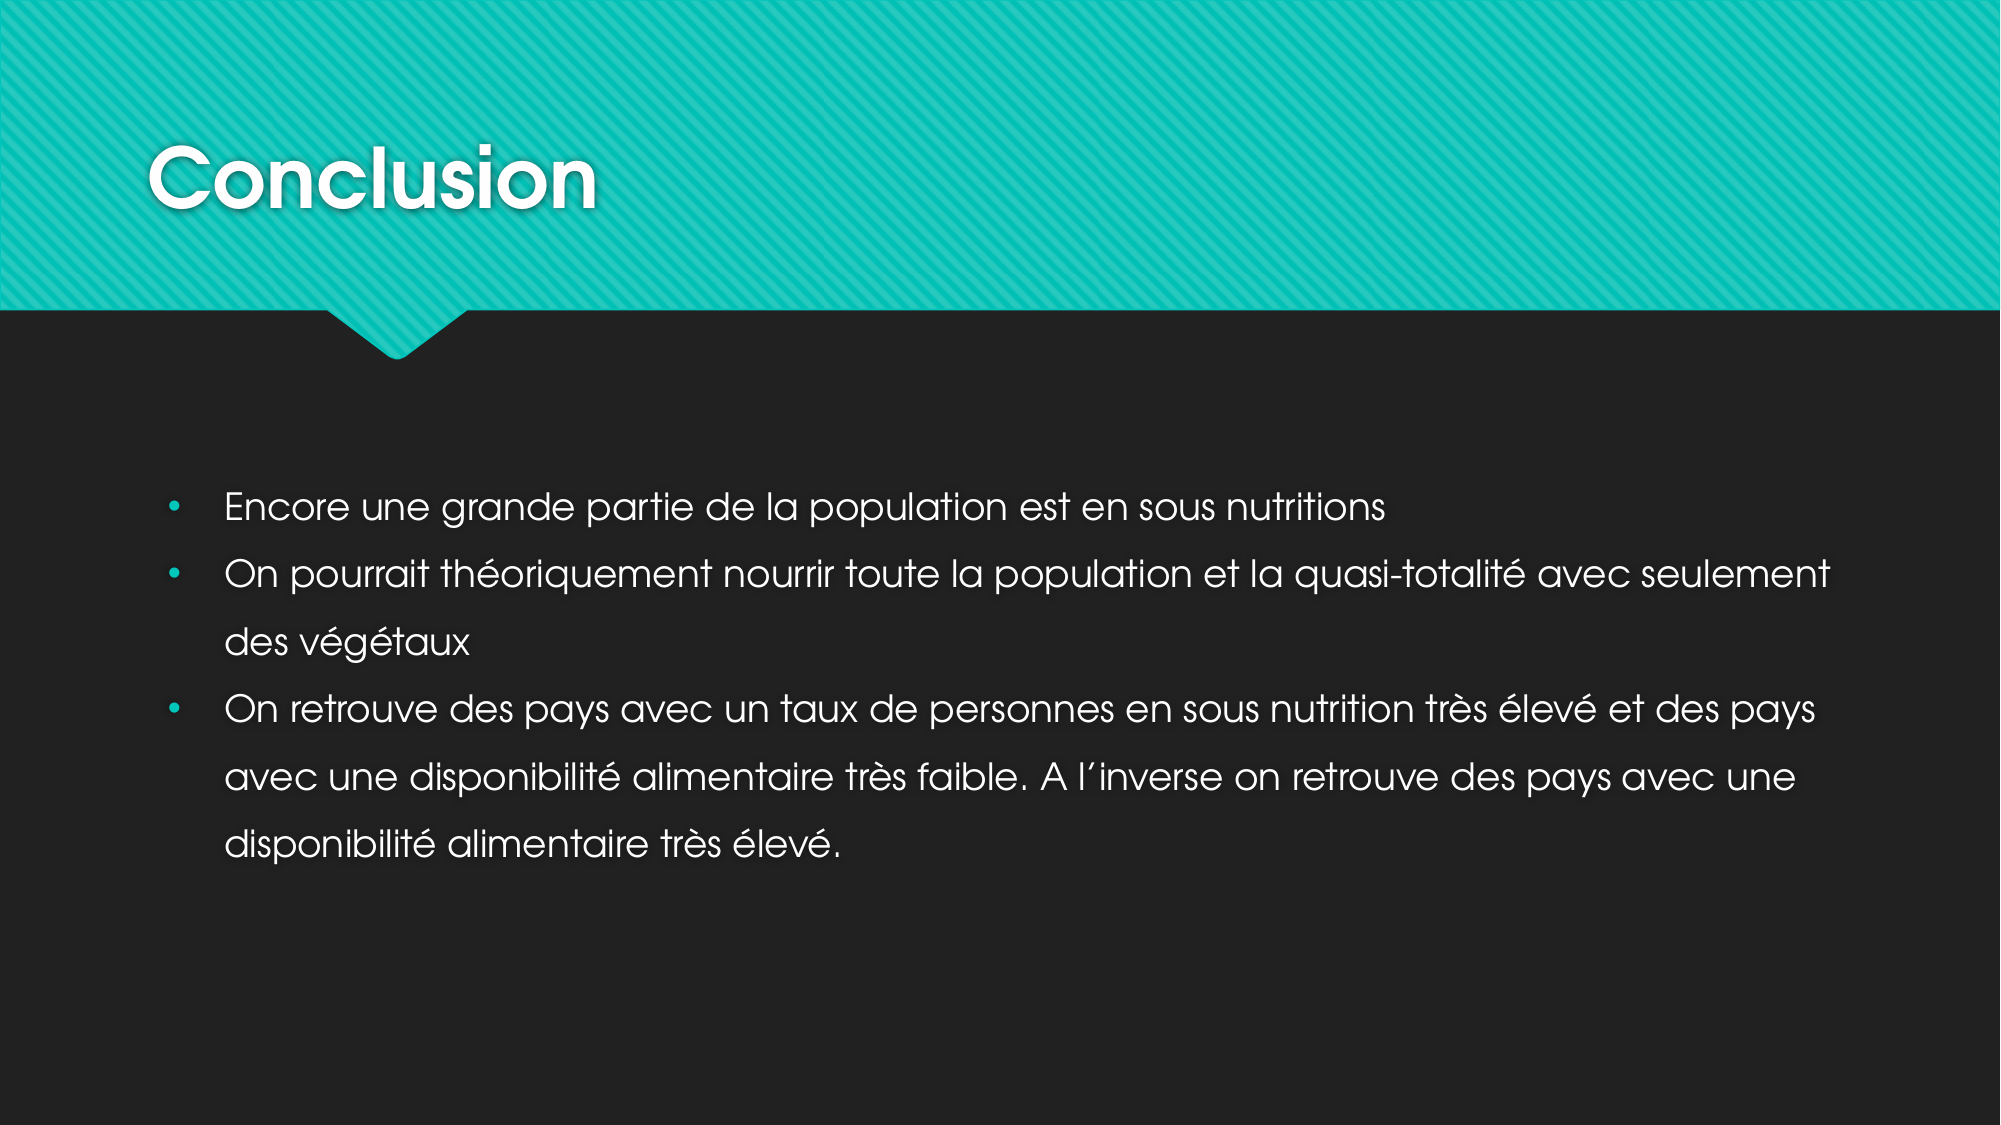

# Conclusion
Encore une grande partie de la population est en sous nutritions
On pourrait théoriquement nourrir toute la population et la quasi-totalité avec seulement des végétaux
On retrouve des pays avec un taux de personnes en sous nutrition très élevé et des pays avec une disponibilité alimentaire très faible. A l’inverse on retrouve des pays avec une disponibilité alimentaire très élevé.